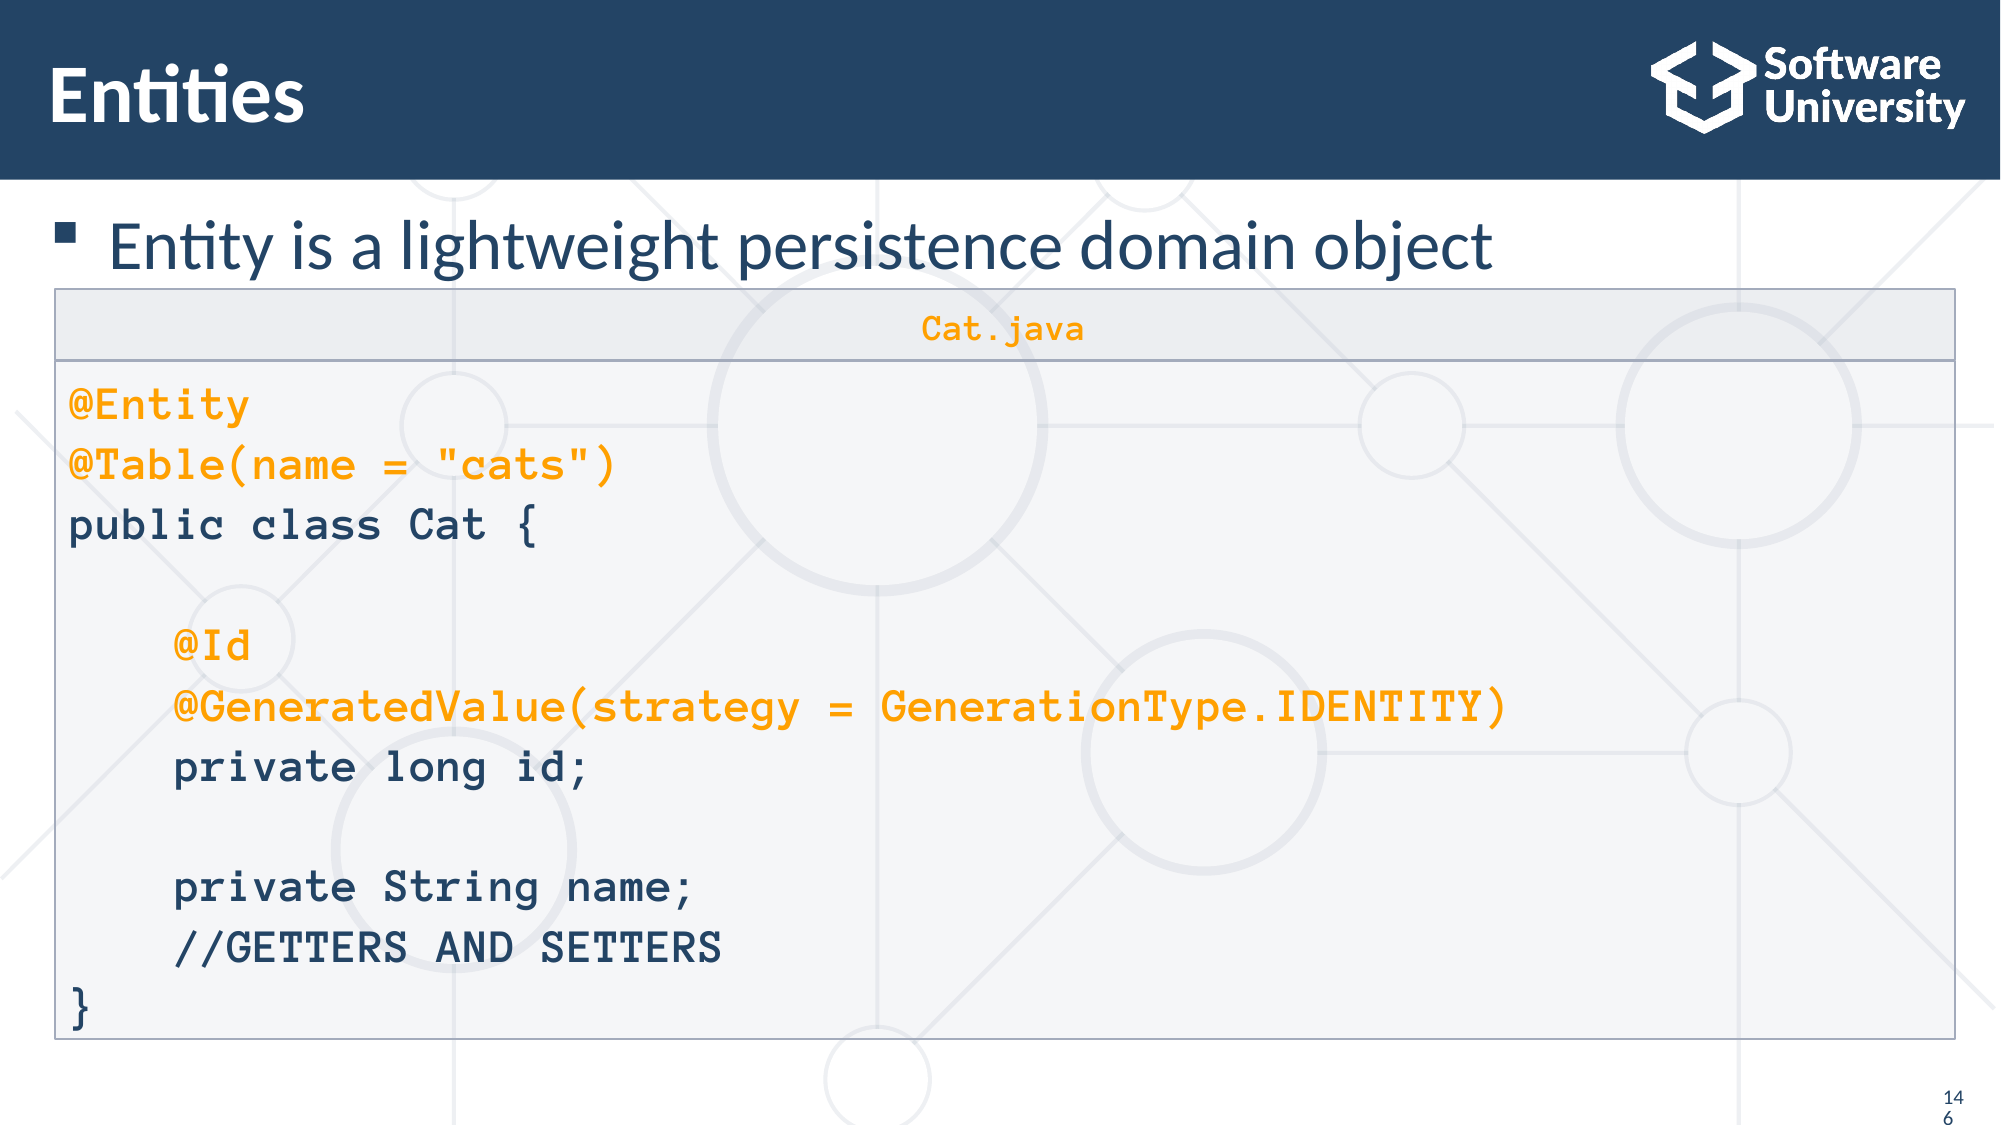

# Entities
Entity is a lightweight persistence domain object
Cat.java
@Entity
@Table(name = "cats")
public class Cat {

    @Id
    @GeneratedValue(strategy = GenerationType.IDENTITY)
    private long id;

    private String name;
    //GETTERS AND SETTERS
}
146